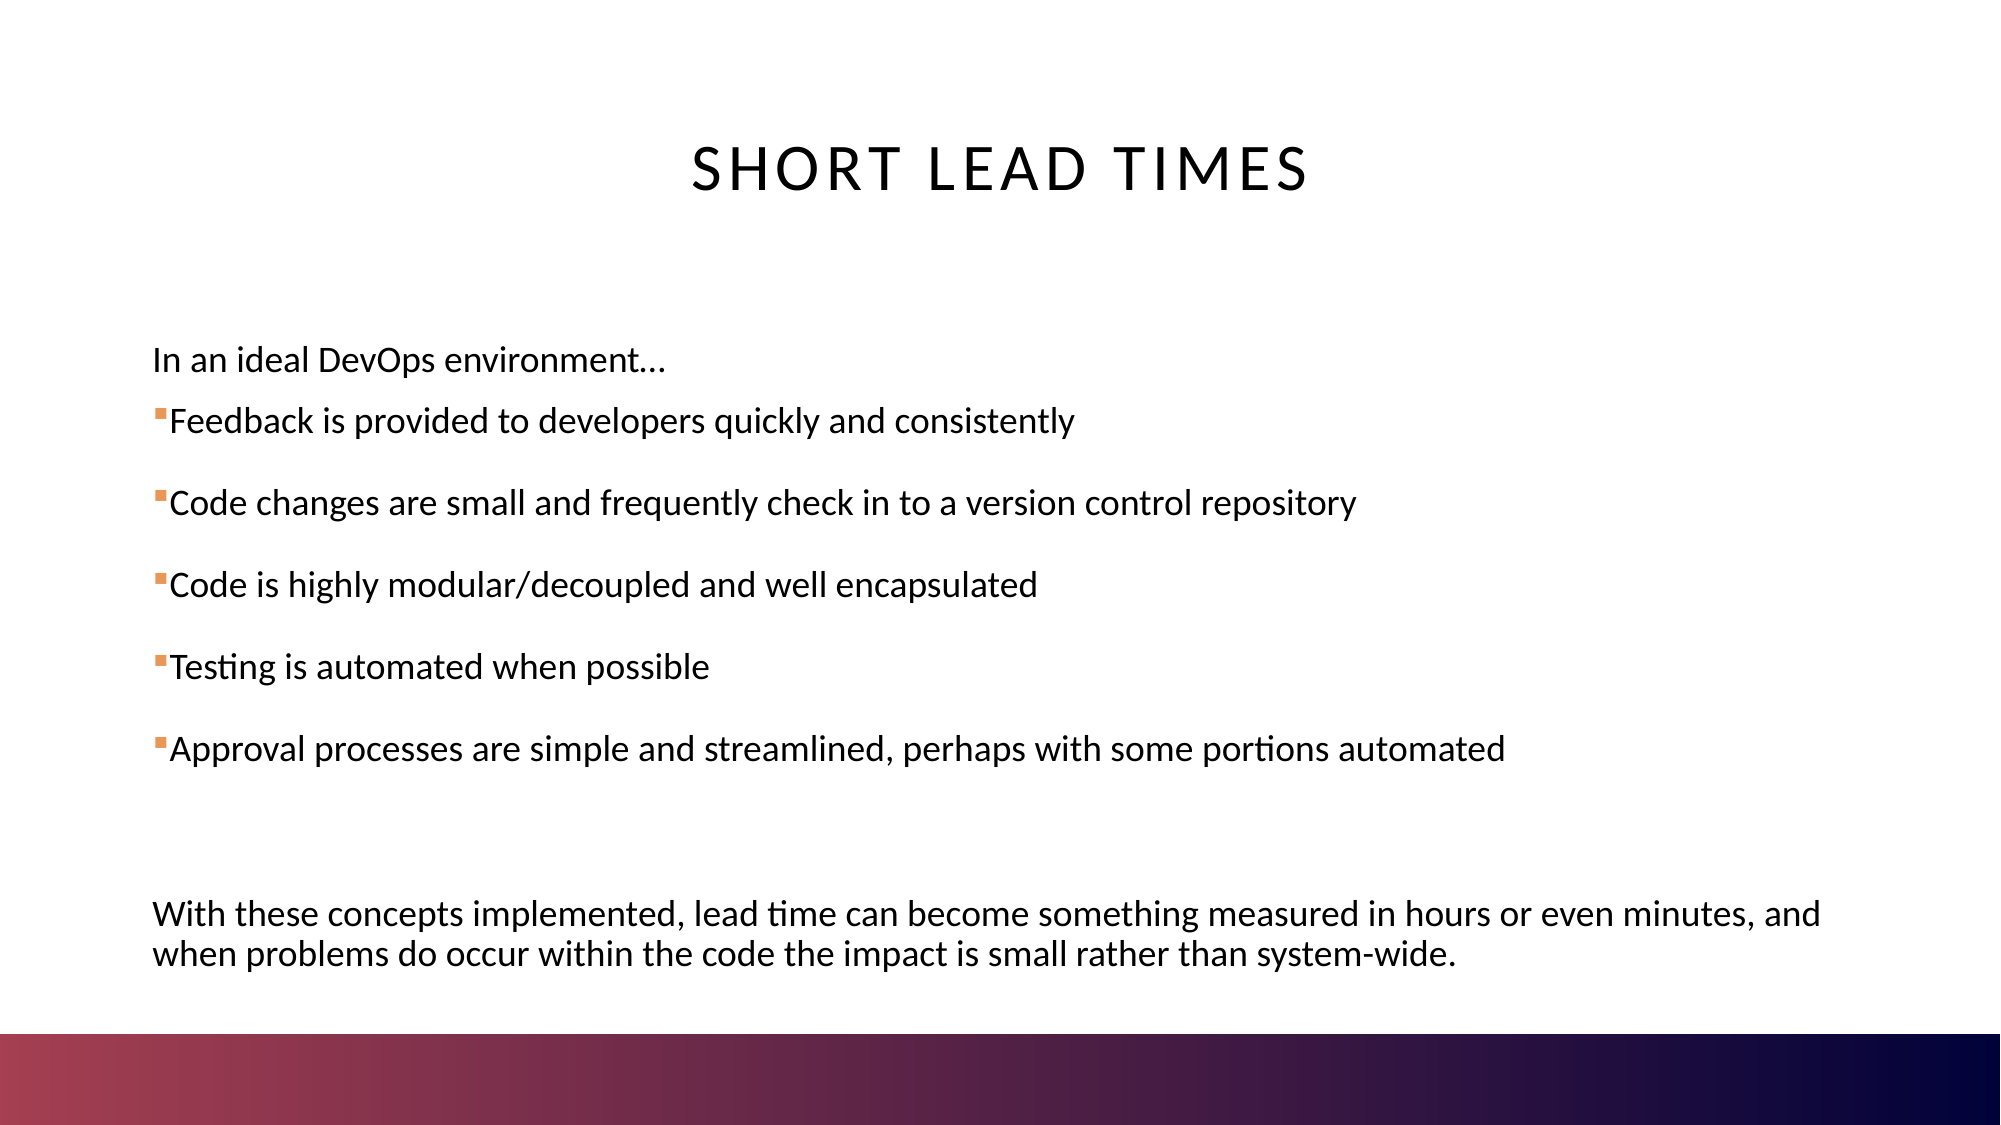

# Short Lead Times
In an ideal DevOps environment…
Feedback is provided to developers quickly and consistently
Code changes are small and frequently check in to a version control repository
Code is highly modular/decoupled and well encapsulated
Testing is automated when possible
Approval processes are simple and streamlined, perhaps with some portions automated

With these concepts implemented, lead time can become something measured in hours or even minutes, and when problems do occur within the code the impact is small rather than system-wide.